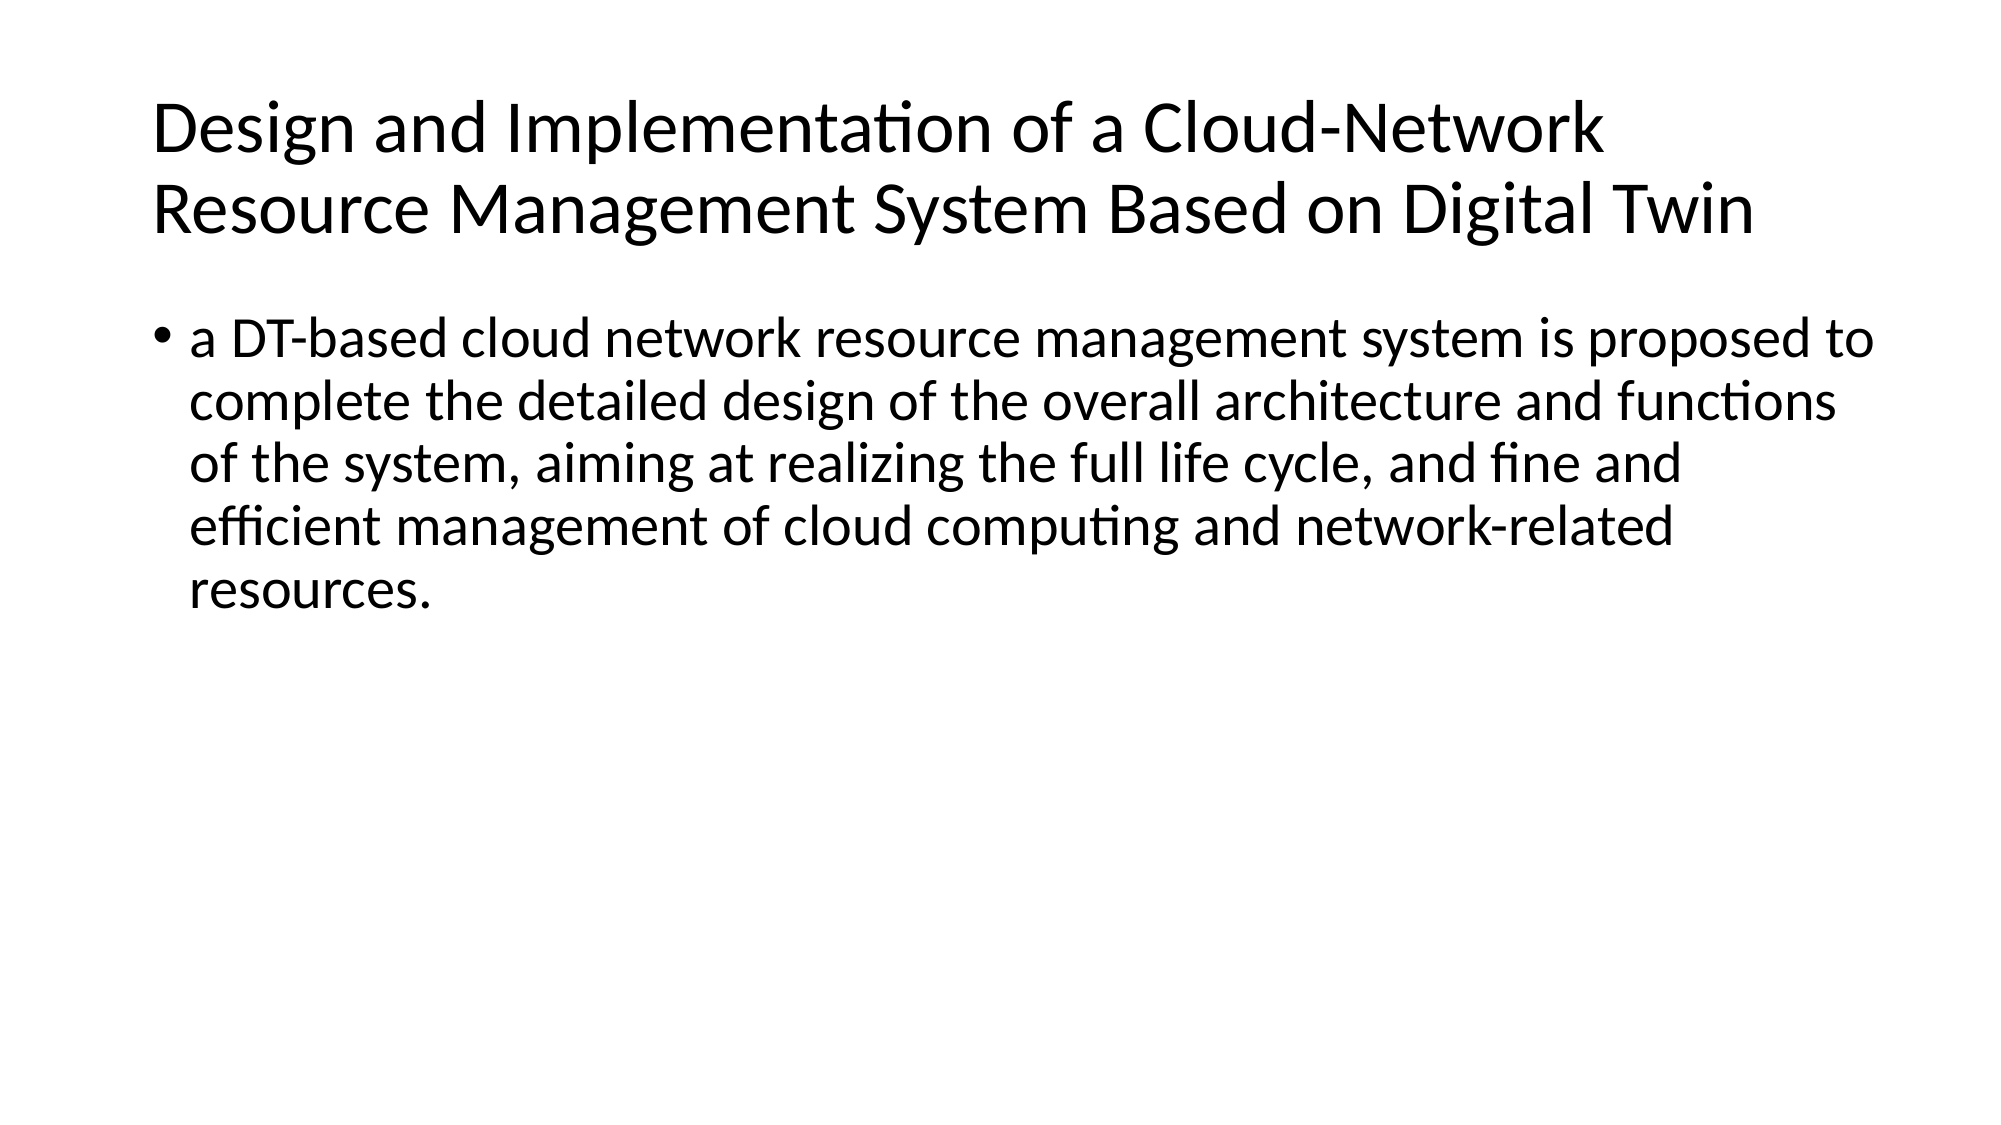

# Design and Implementation of a Cloud-Network Resource Management System Based on Digital Twin
a DT-based cloud network resource management system is proposed to complete the detailed design of the overall architecture and functions of the system, aiming at realizing the full life cycle, and fine and efficient management of cloud computing and network-related resources.